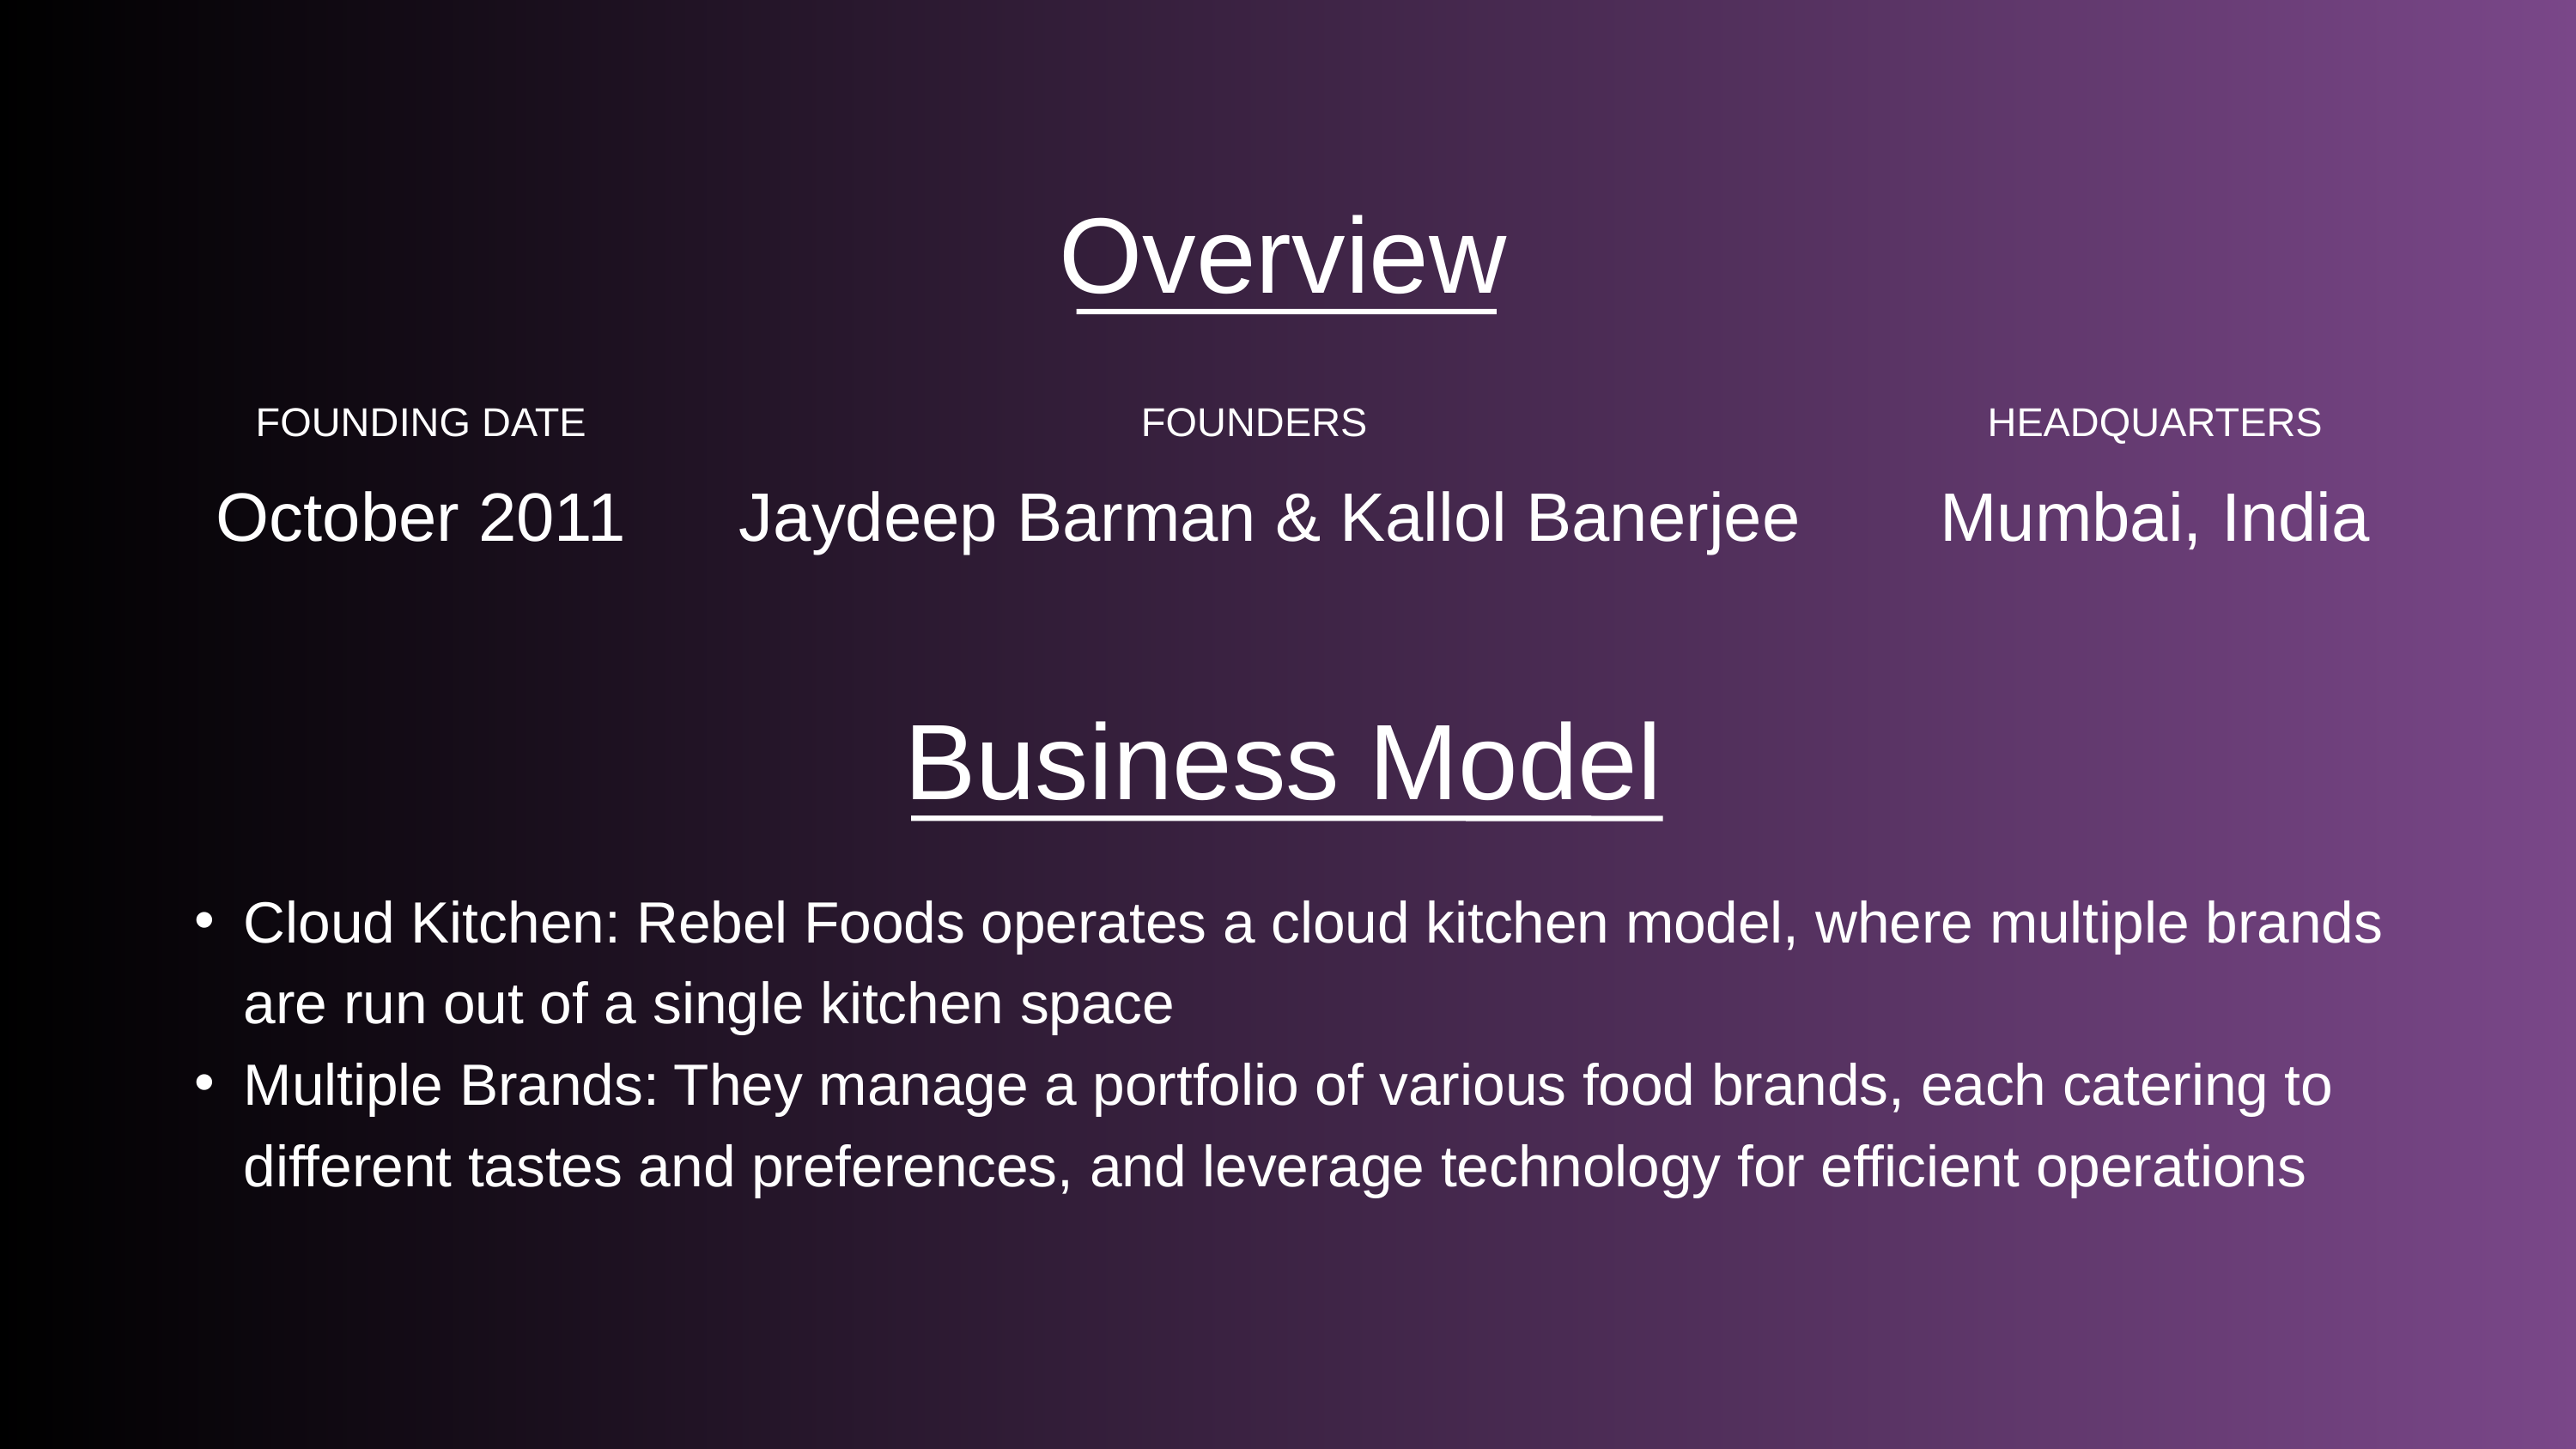

Overview

FOUNDING DATE
FOUNDERS
HEADQUARTERS
October 2011
Jaydeep Barman & Kallol Banerjee
Mumbai, India
Business Model

Cloud Kitchen: Rebel Foods operates a cloud kitchen model, where multiple brands are run out of a single kitchen space
Multiple Brands: They manage a portfolio of various food brands, each catering to different tastes and preferences, and leverage technology for efficient operations